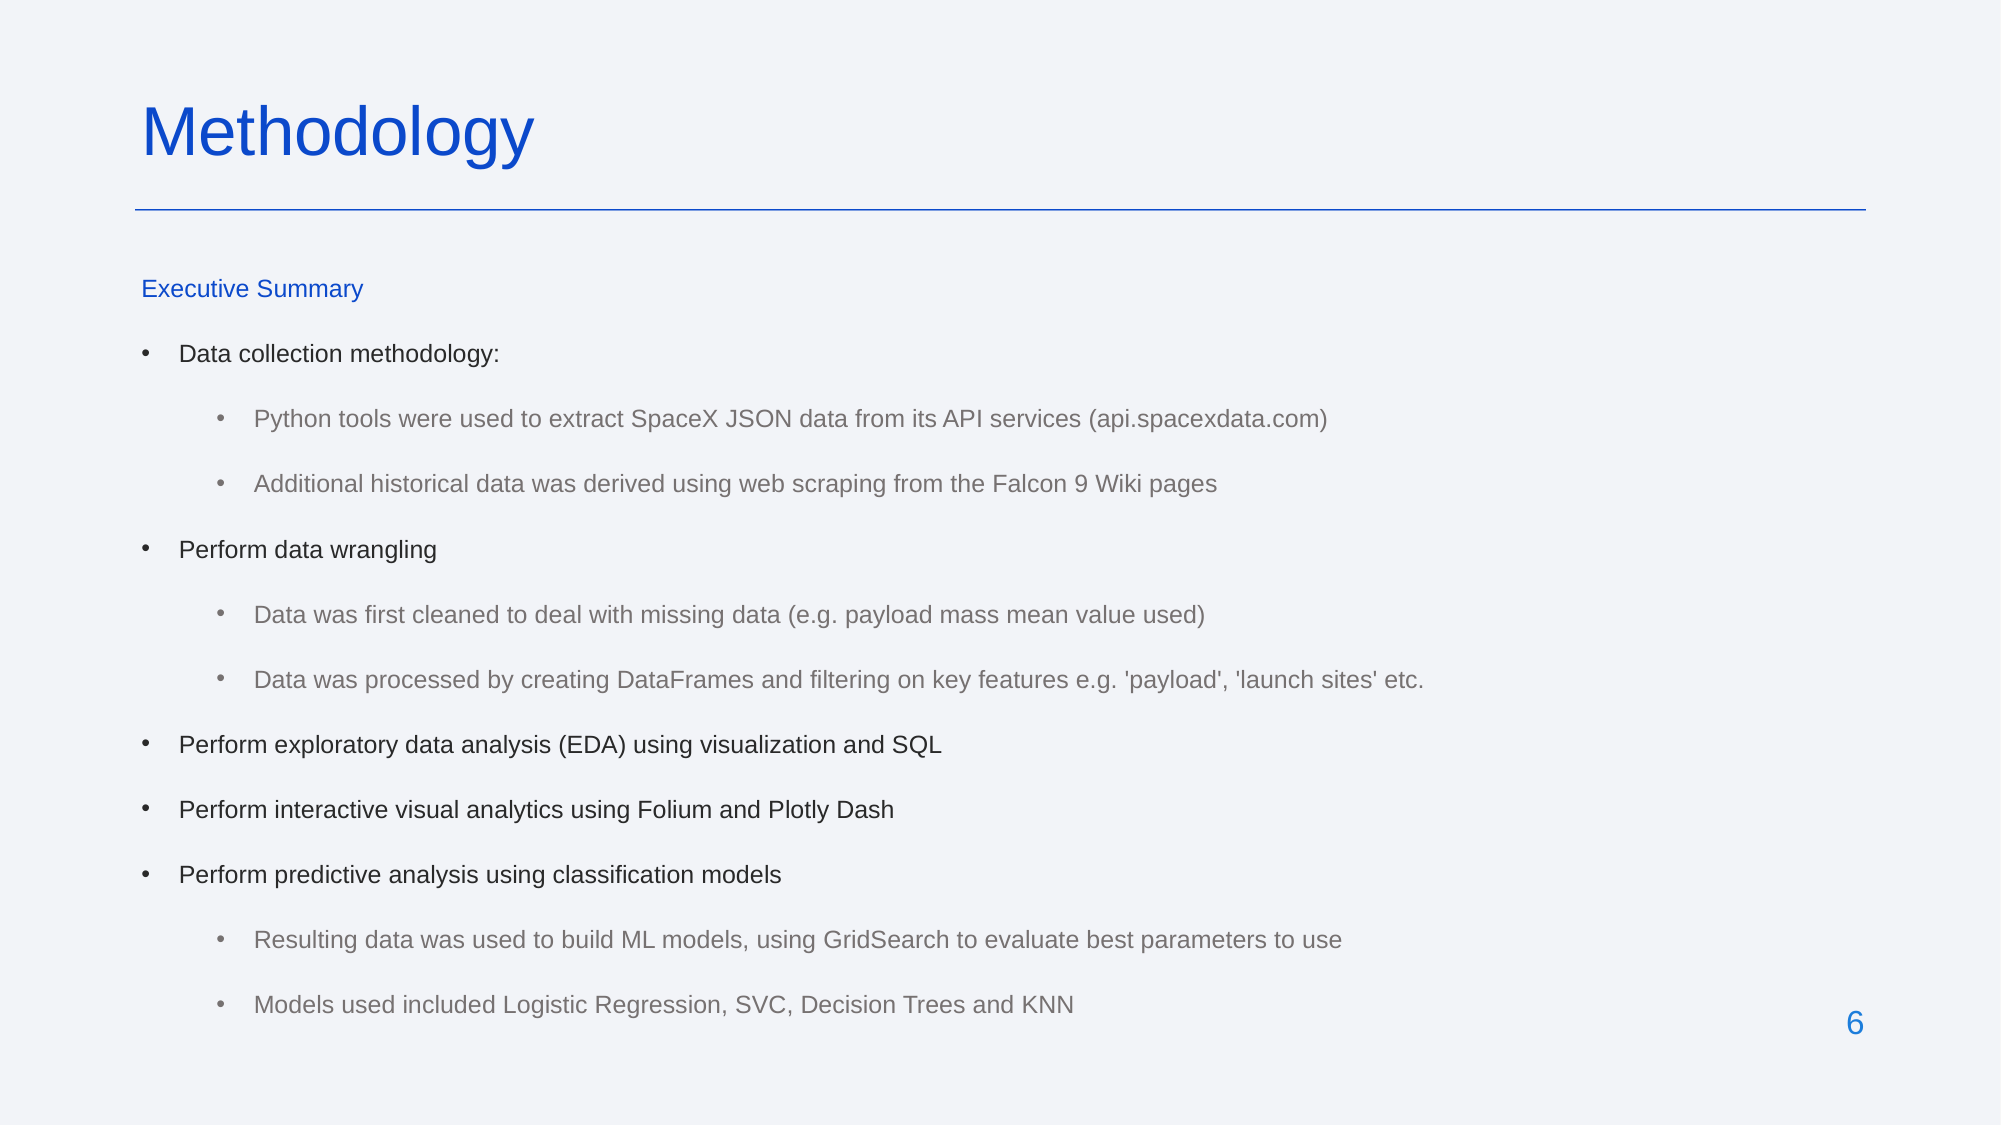

Methodology
Executive Summary
Data collection methodology:
Python tools were used to extract SpaceX JSON data from its API services (api.spacexdata.com)
Additional historical data was derived using web scraping from the Falcon 9 Wiki pages
Perform data wrangling
Data was first cleaned to deal with missing data (e.g. payload mass mean value used)
Data was processed by creating DataFrames and filtering on key features e.g. 'payload', 'launch sites' etc.
Perform exploratory data analysis (EDA) using visualization and SQL
Perform interactive visual analytics using Folium and Plotly Dash
Perform predictive analysis using classification models
Resulting data was used to build ML models, using GridSearch to evaluate best parameters to use
Models used included Logistic Regression, SVC, Decision Trees and KNN

6